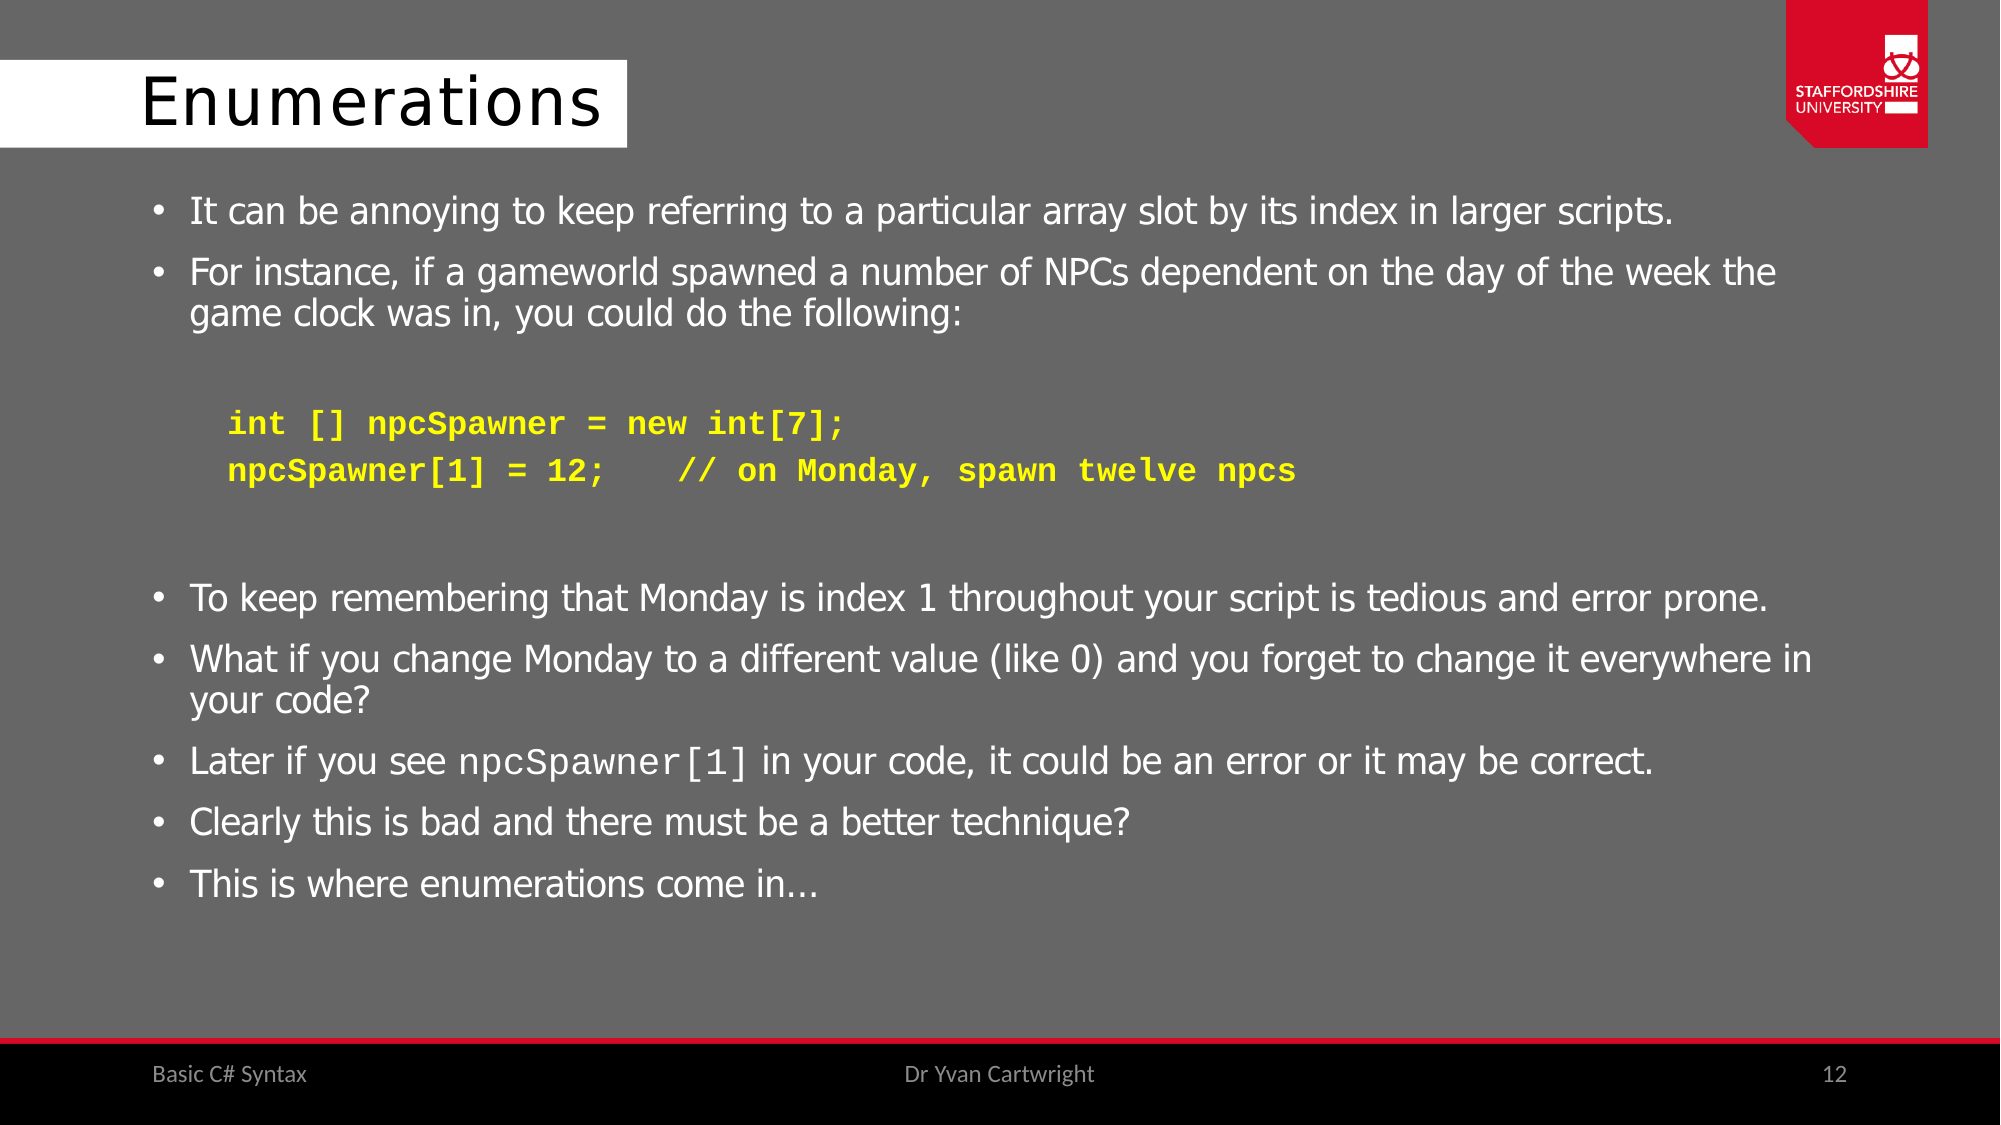

# Enumerations
It can be annoying to keep referring to a particular array slot by its index in larger scripts.
For instance, if a gameworld spawned a number of NPCs dependent on the day of the week the game clock was in, you could do the following:

int [] npcSpawner = new int[7];
npcSpawner[1] = 12;	// on Monday, spawn twelve npcs

To keep remembering that Monday is index 1 throughout your script is tedious and error prone.
What if you change Monday to a different value (like 0) and you forget to change it everywhere in your code?
Later if you see npcSpawner[1] in your code, it could be an error or it may be correct.
Clearly this is bad and there must be a better technique?
This is where enumerations come in...

Basic C# Syntax
Dr Yvan Cartwright
12